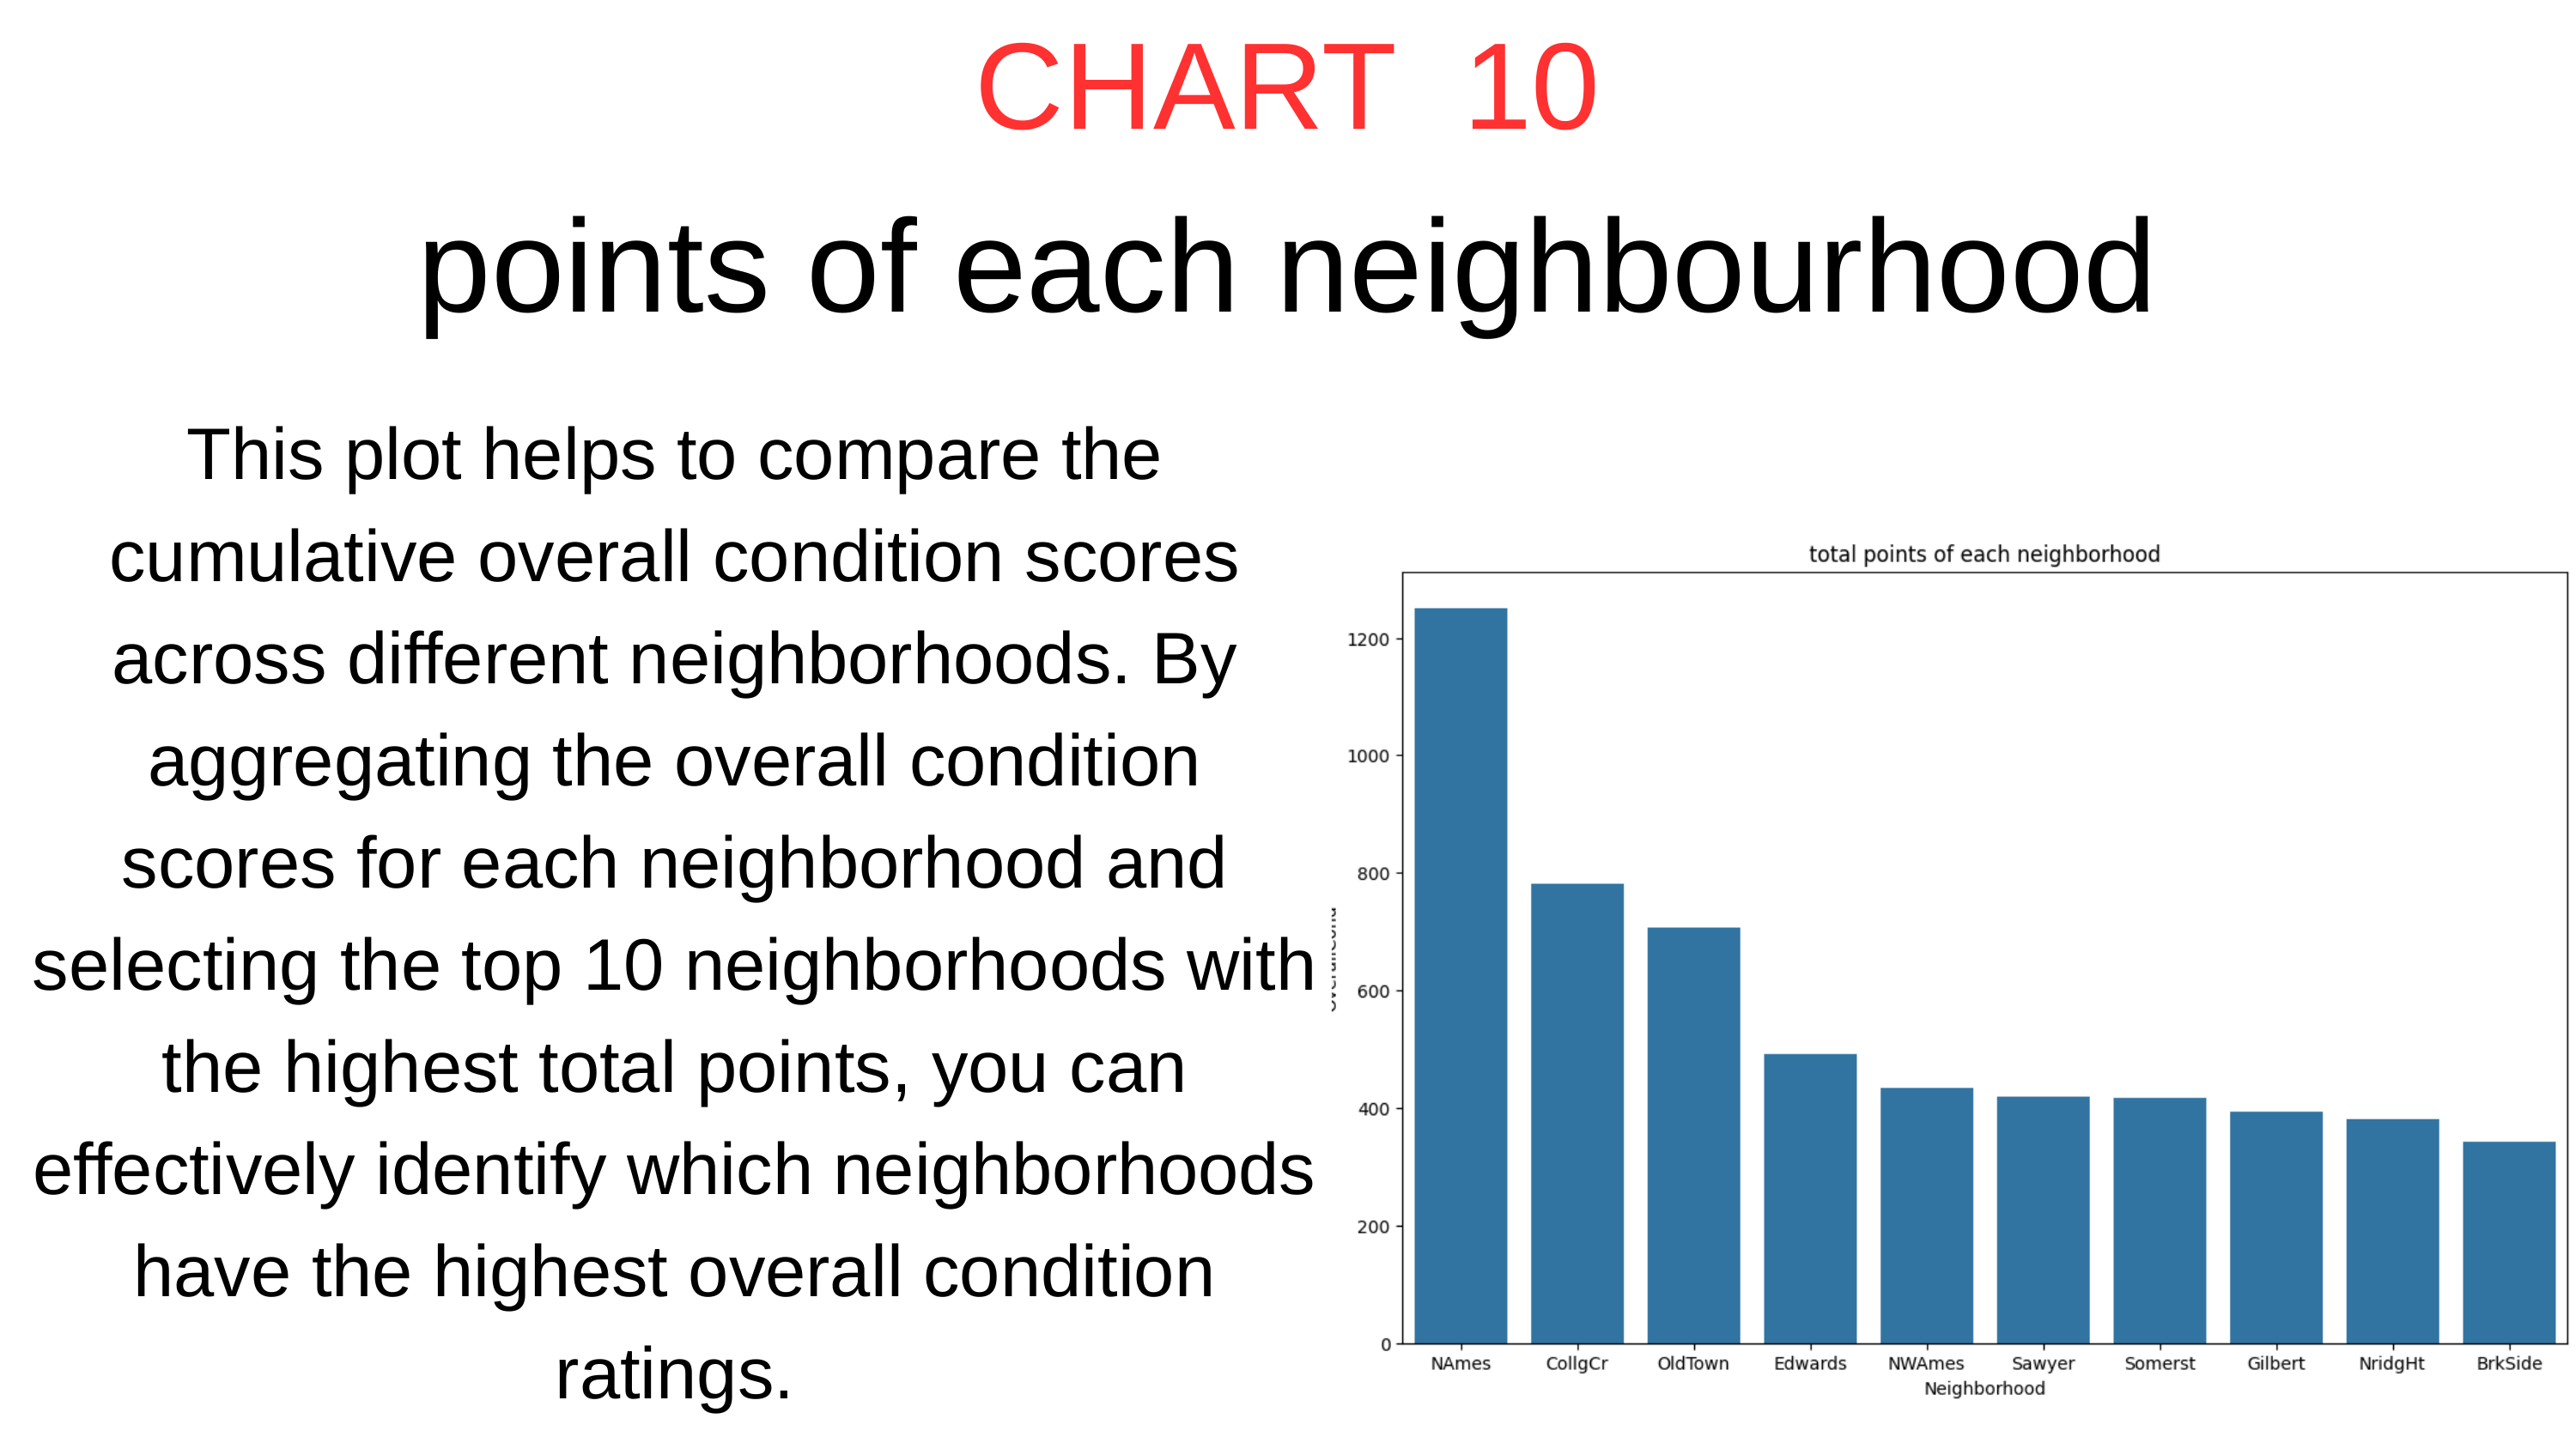

CHART  10
points of each neighbourhood
This plot helps to compare the cumulative overall condition scores across different neighborhoods. By aggregating the overall condition scores for each neighborhood and selecting the top 10 neighborhoods with the highest total points, you can effectively identify which neighborhoods have the highest overall condition ratings.